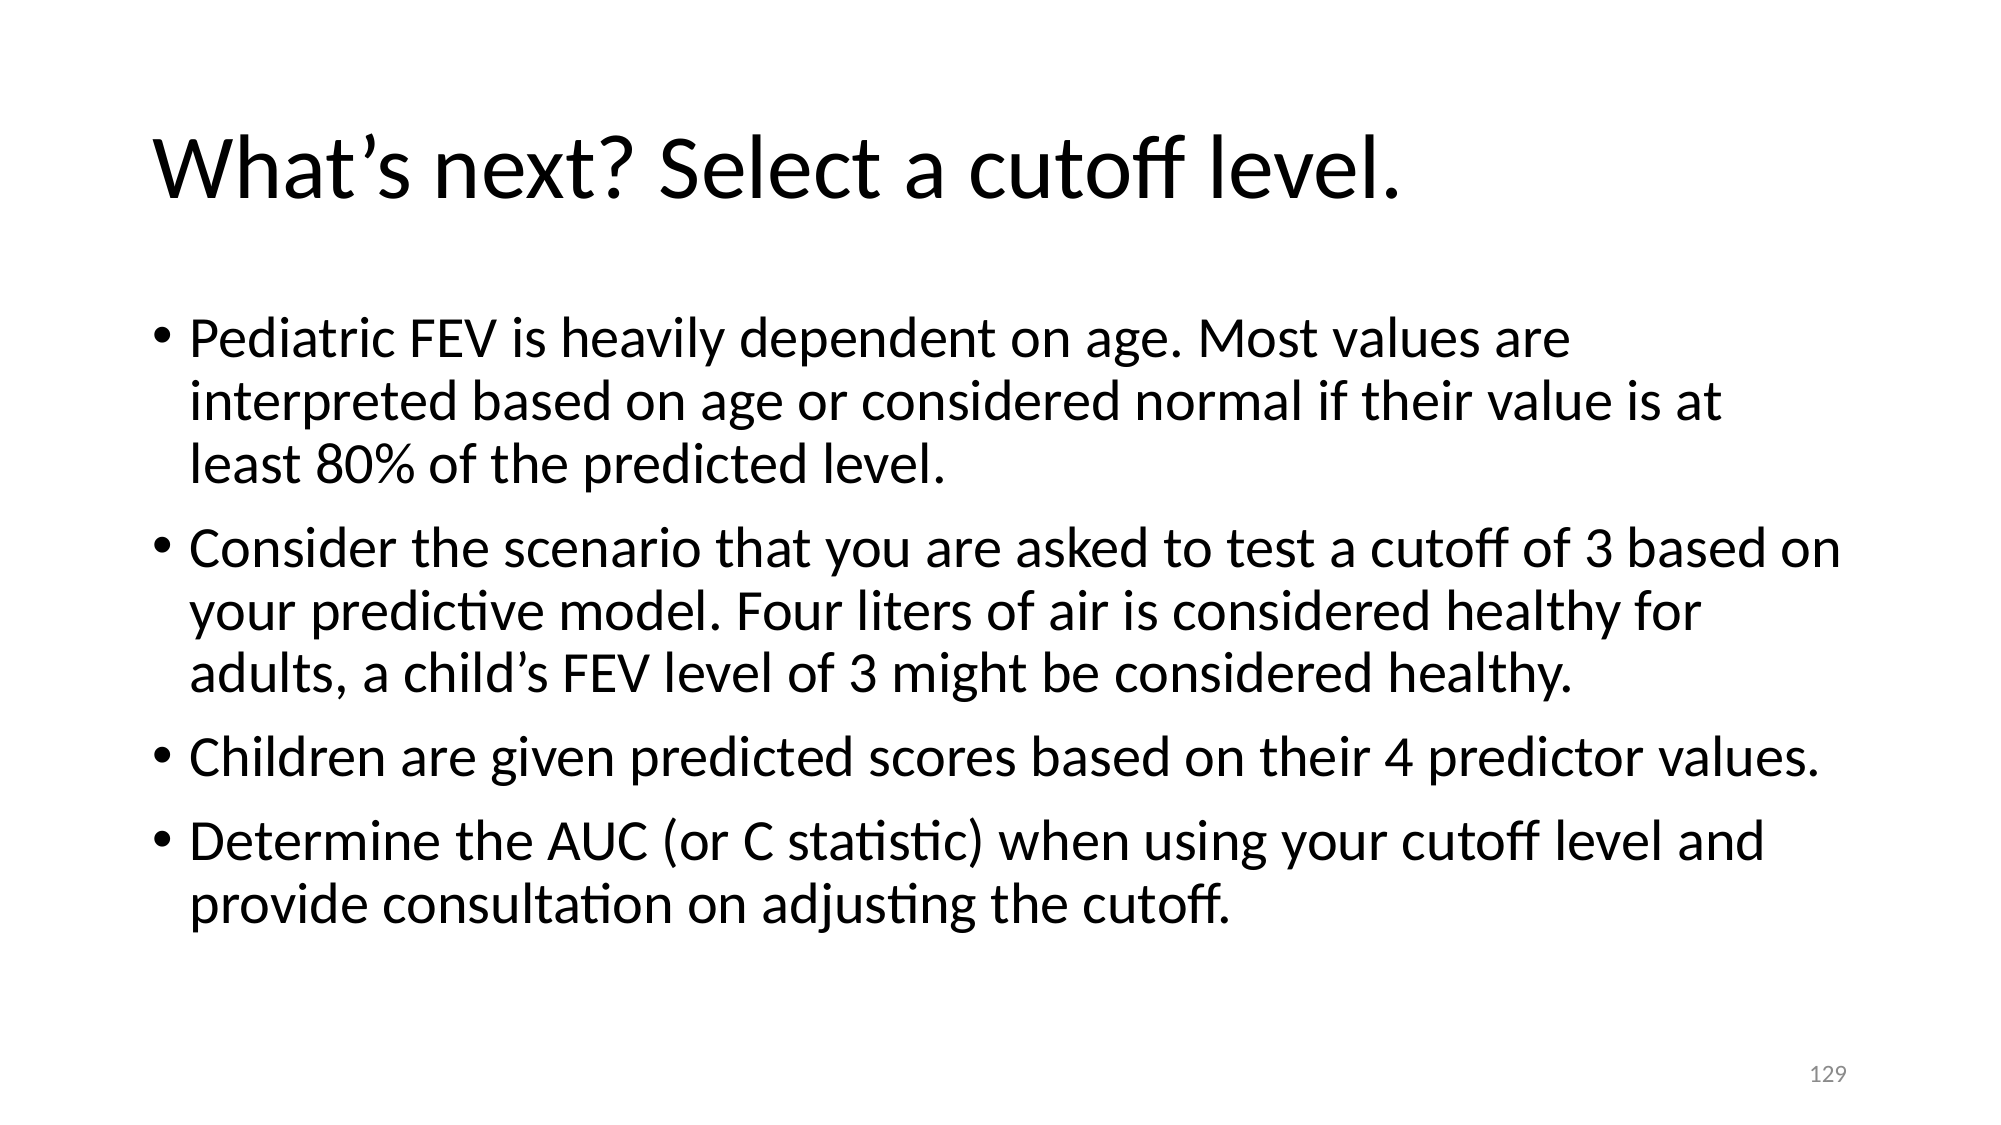

# What’s next? Select a cutoff level.
Pediatric FEV is heavily dependent on age. Most values are interpreted based on age or considered normal if their value is at least 80% of the predicted level.
Consider the scenario that you are asked to test a cutoff of 3 based on your predictive model. Four liters of air is considered healthy for adults, a child’s FEV level of 3 might be considered healthy.
Children are given predicted scores based on their 4 predictor values.
Determine the AUC (or C statistic) when using your cutoff level and provide consultation on adjusting the cutoff.
129